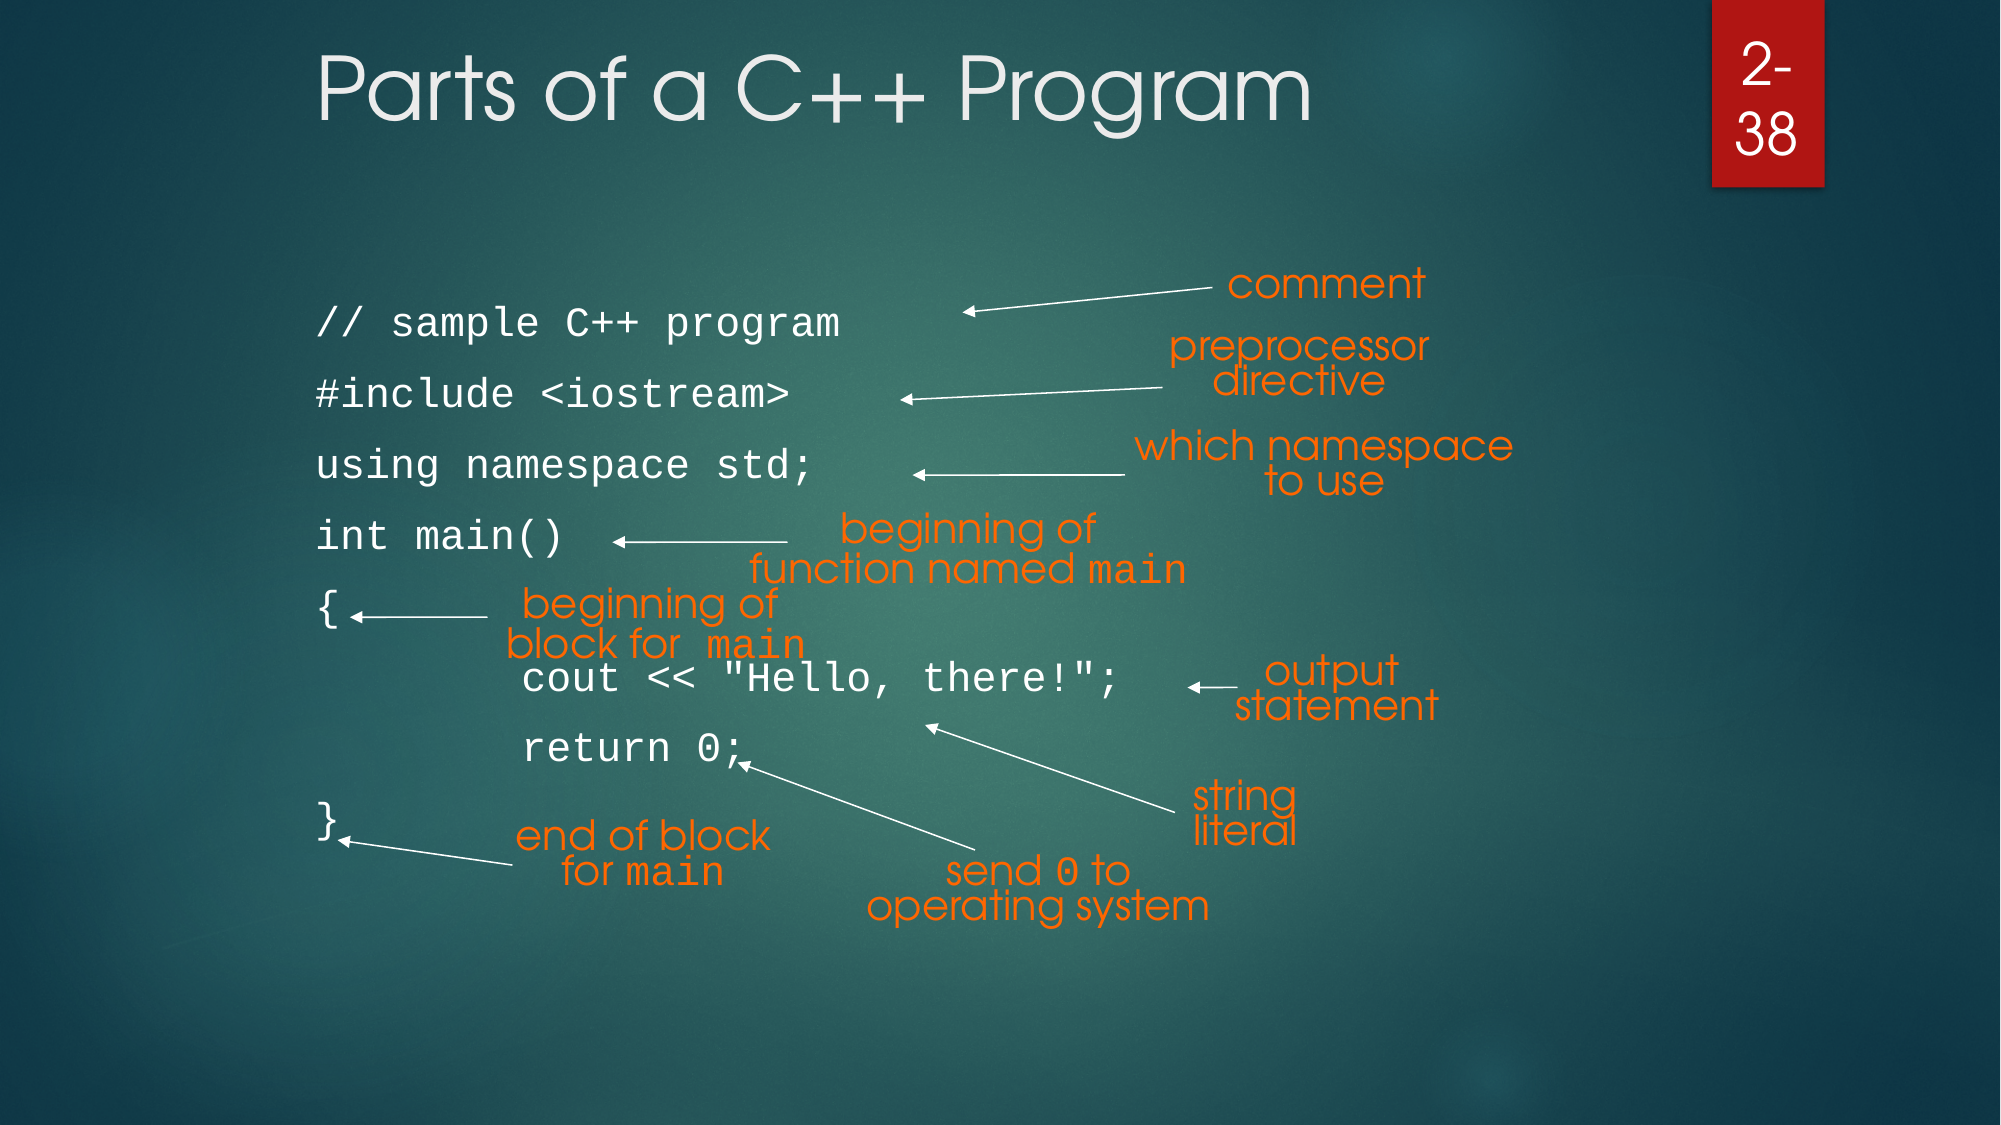

# Parts of a C++ Program
2-38
comment
// sample C++ program
#include <iostream>
using namespace std;
int main()
{
		cout << "Hello, there!";
		return 0;
}

preprocessor
directive

which namespace
to use

beginning of
function named main

beginning of
block for main

output
statement

string
literal

send 0 to
operating system
end of block
for main